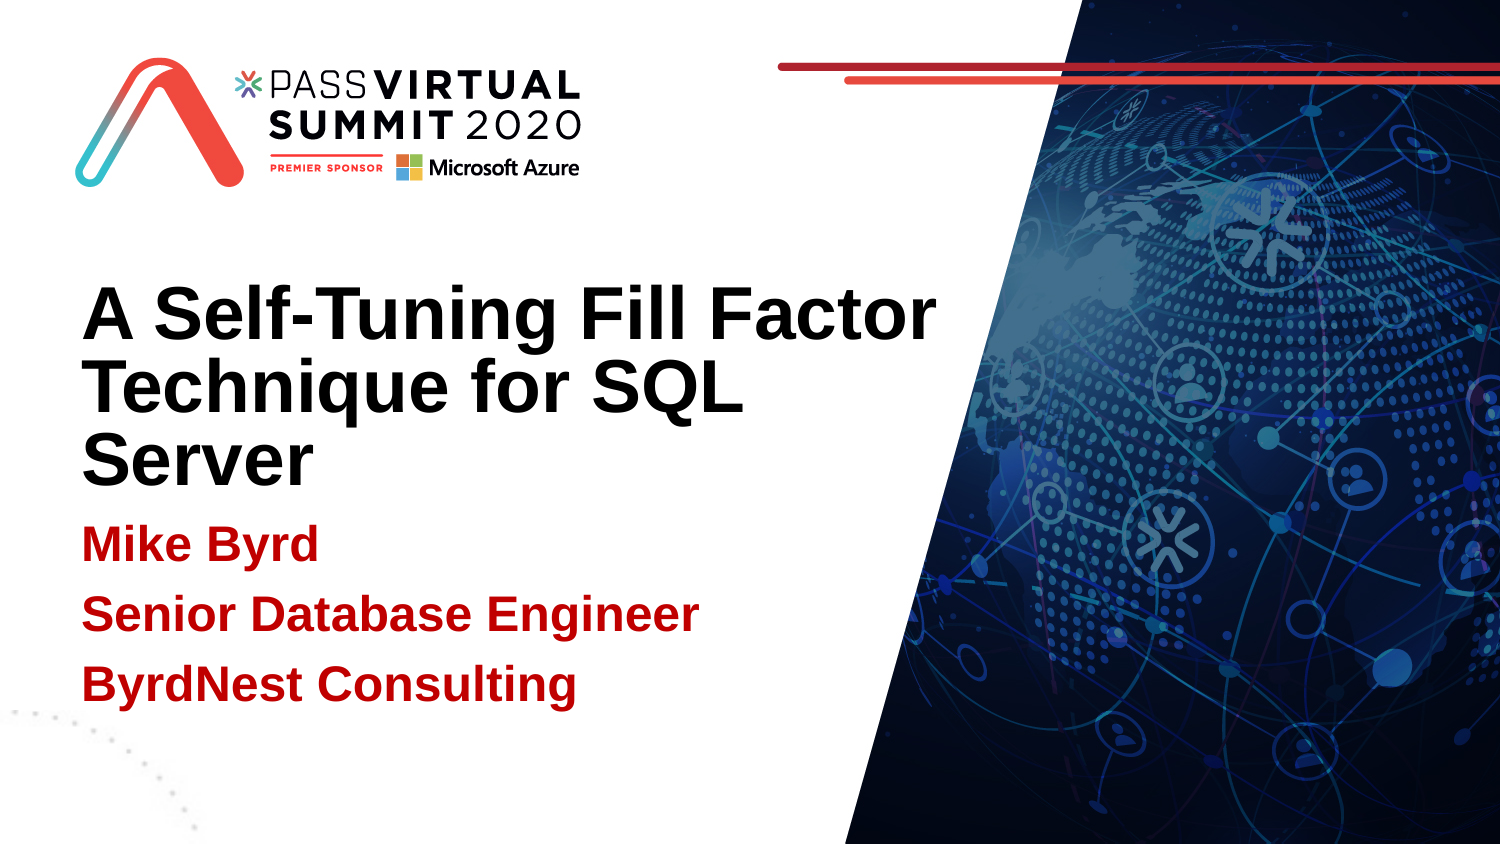

# A Self-Tuning Fill Factor Technique for SQL Server
Mike Byrd
Senior Database Engineer
ByrdNest Consulting